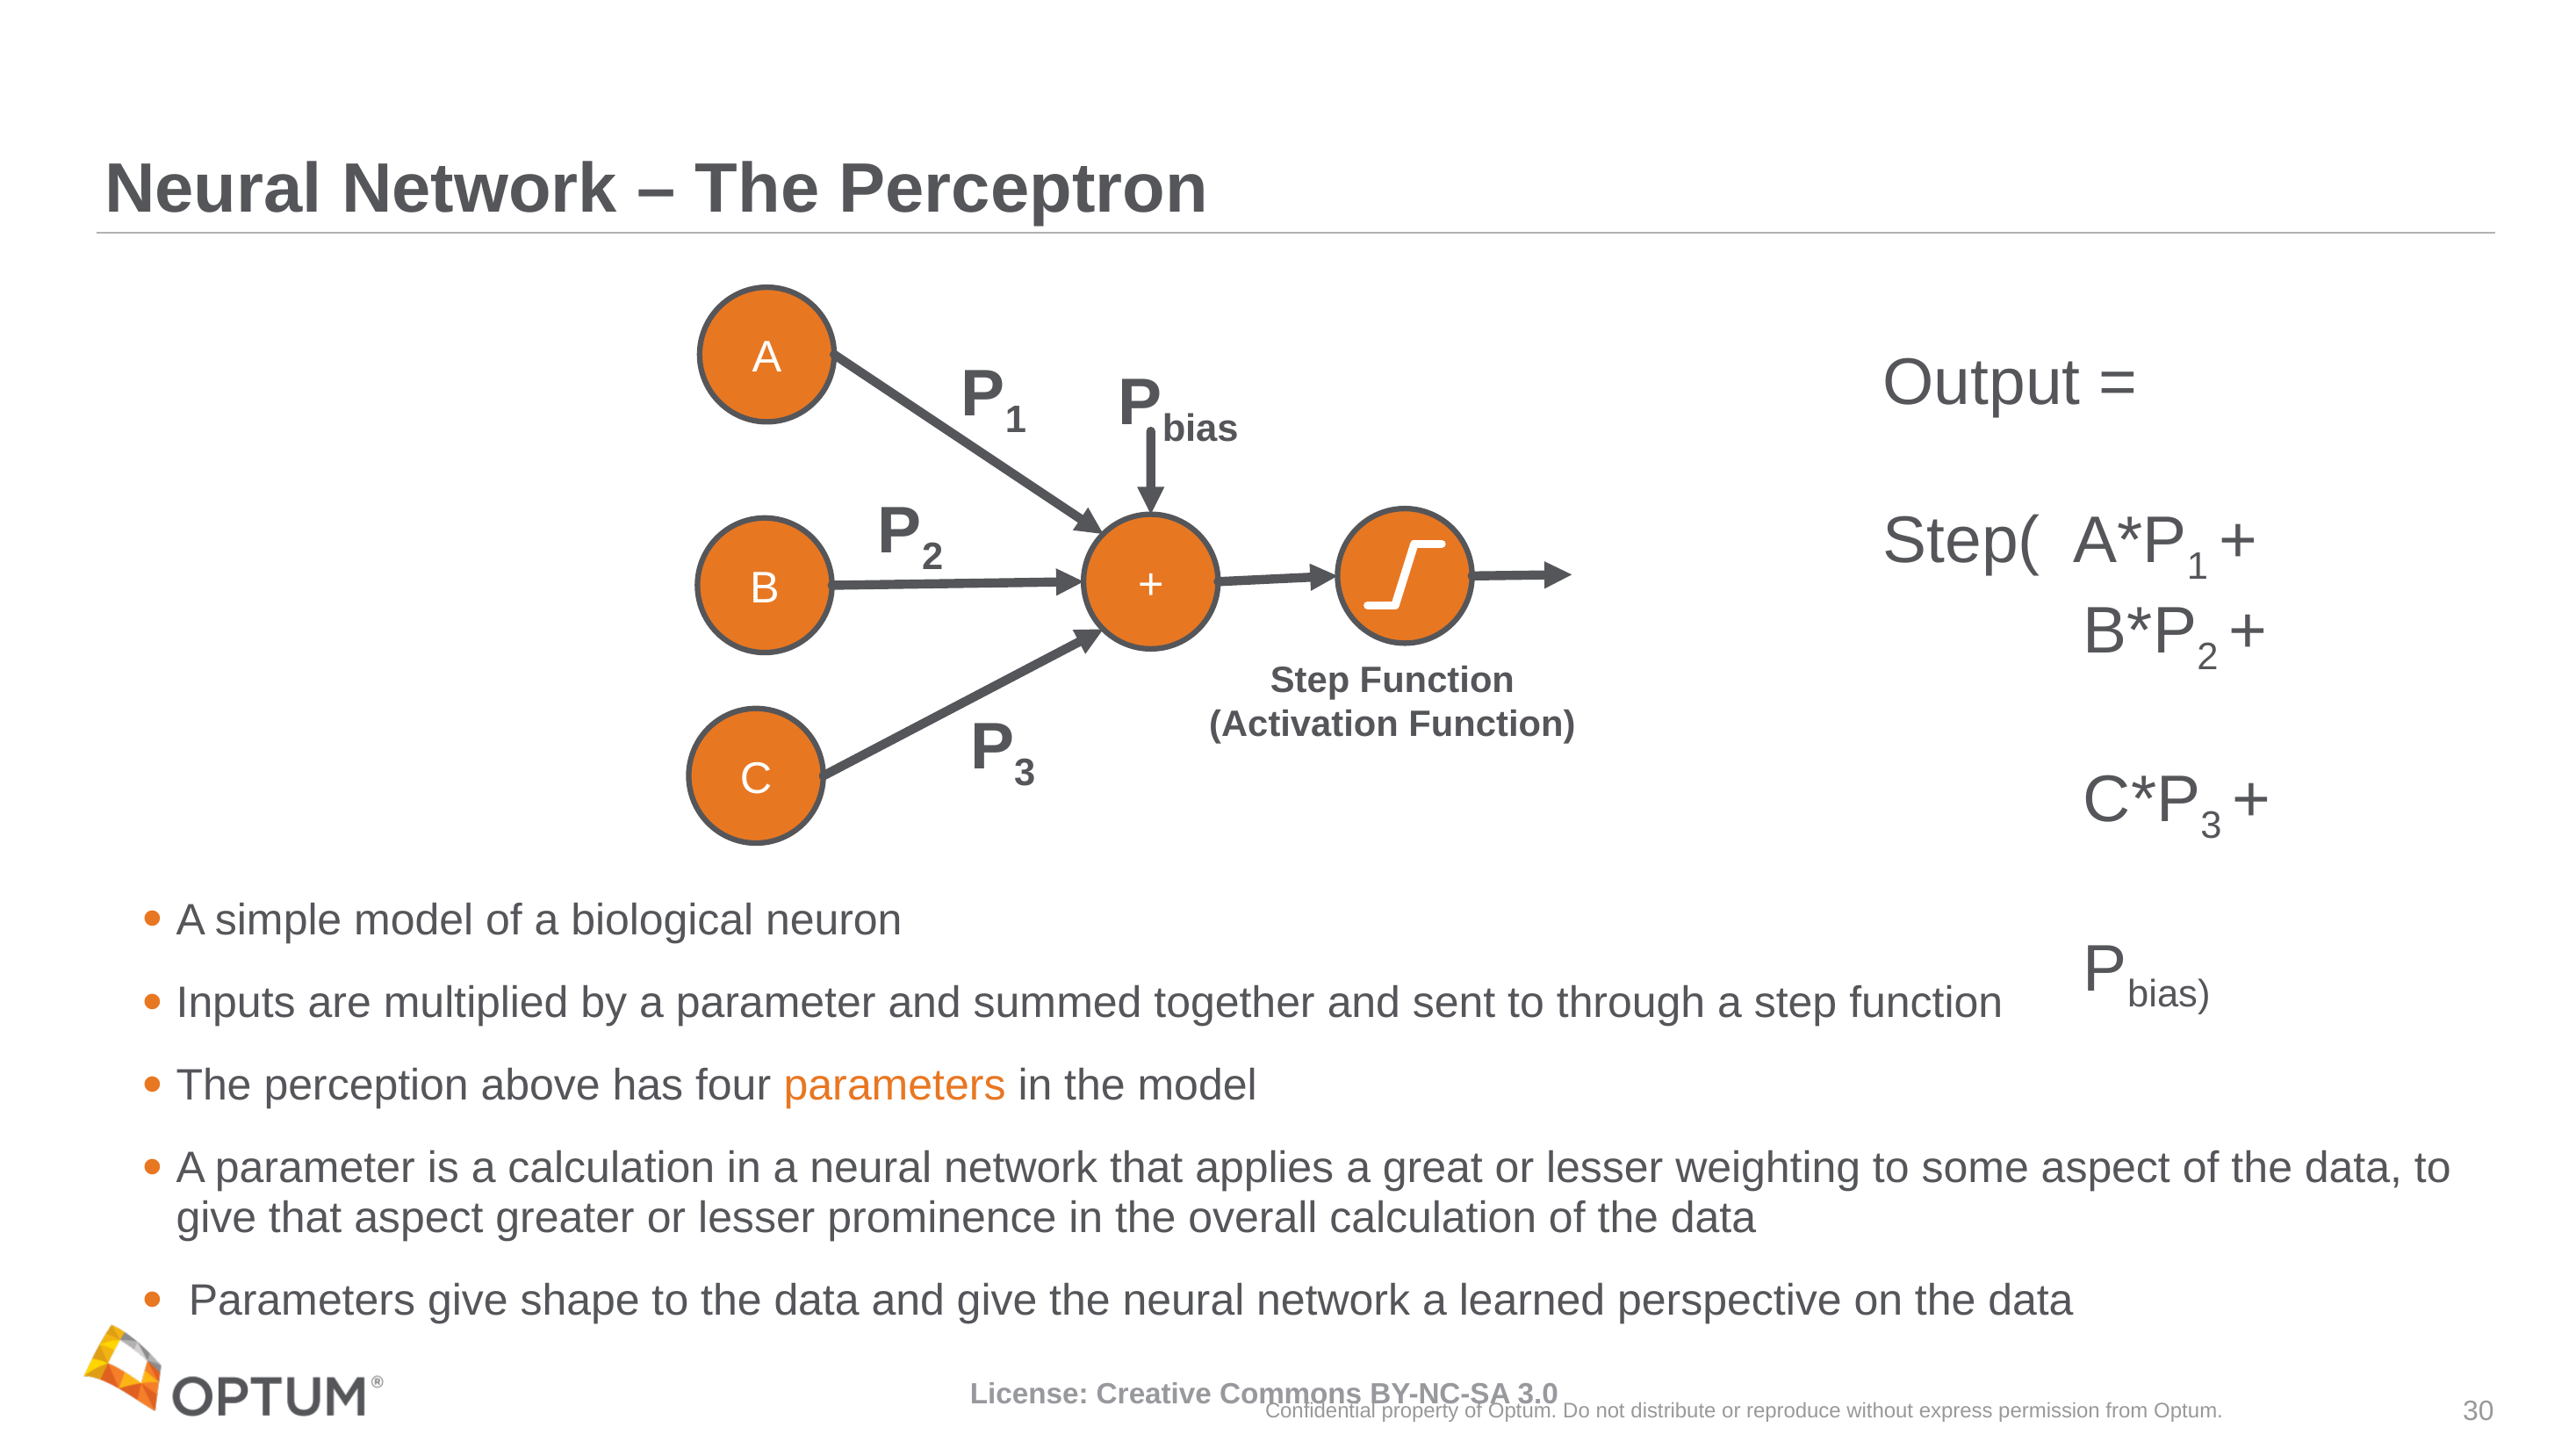

# Neural Network – The Perceptron
A
Output =

Step(  A*P1 +
           B*P2 +
           C*P3 +
           Pbias)

P1
Pbias
P2

+
B
Step Function
(Activation Function)
P3
C
A simple model of a biological neuron
Inputs are multiplied by a parameter and summed together and sent to through a step function
The perception above has four parameters in the model
A parameter is a calculation in a neural network that applies a great or lesser weighting to some aspect of the data, to give that aspect greater or lesser prominence in the overall calculation of the data
 Parameters give shape to the data and give the neural network a learned perspective on the data
Confidential property of Optum. Do not distribute or reproduce without express permission from Optum.
30